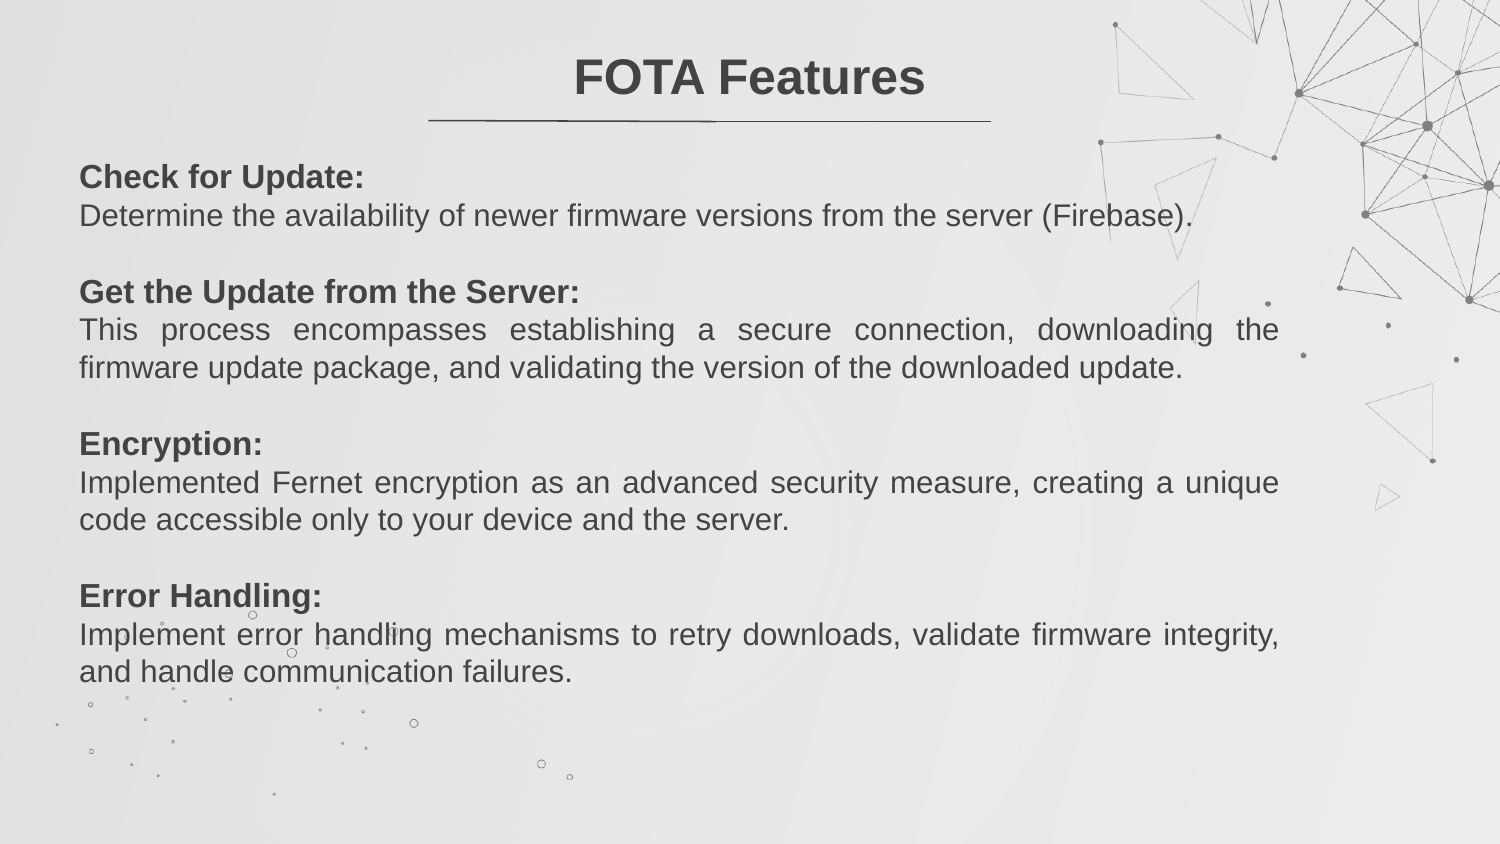

# FOTA Features
Check for Update:
Determine the availability of newer firmware versions from the server (Firebase).

Get the Update from the Server:
This process encompasses establishing a secure connection, downloading the firmware update package, and validating the version of the downloaded update.

Encryption:
Implemented Fernet encryption as an advanced security measure, creating a unique code accessible only to your device and the server.

Error Handling:
Implement error handling mechanisms to retry downloads, validate firmware integrity, and handle communication failures.